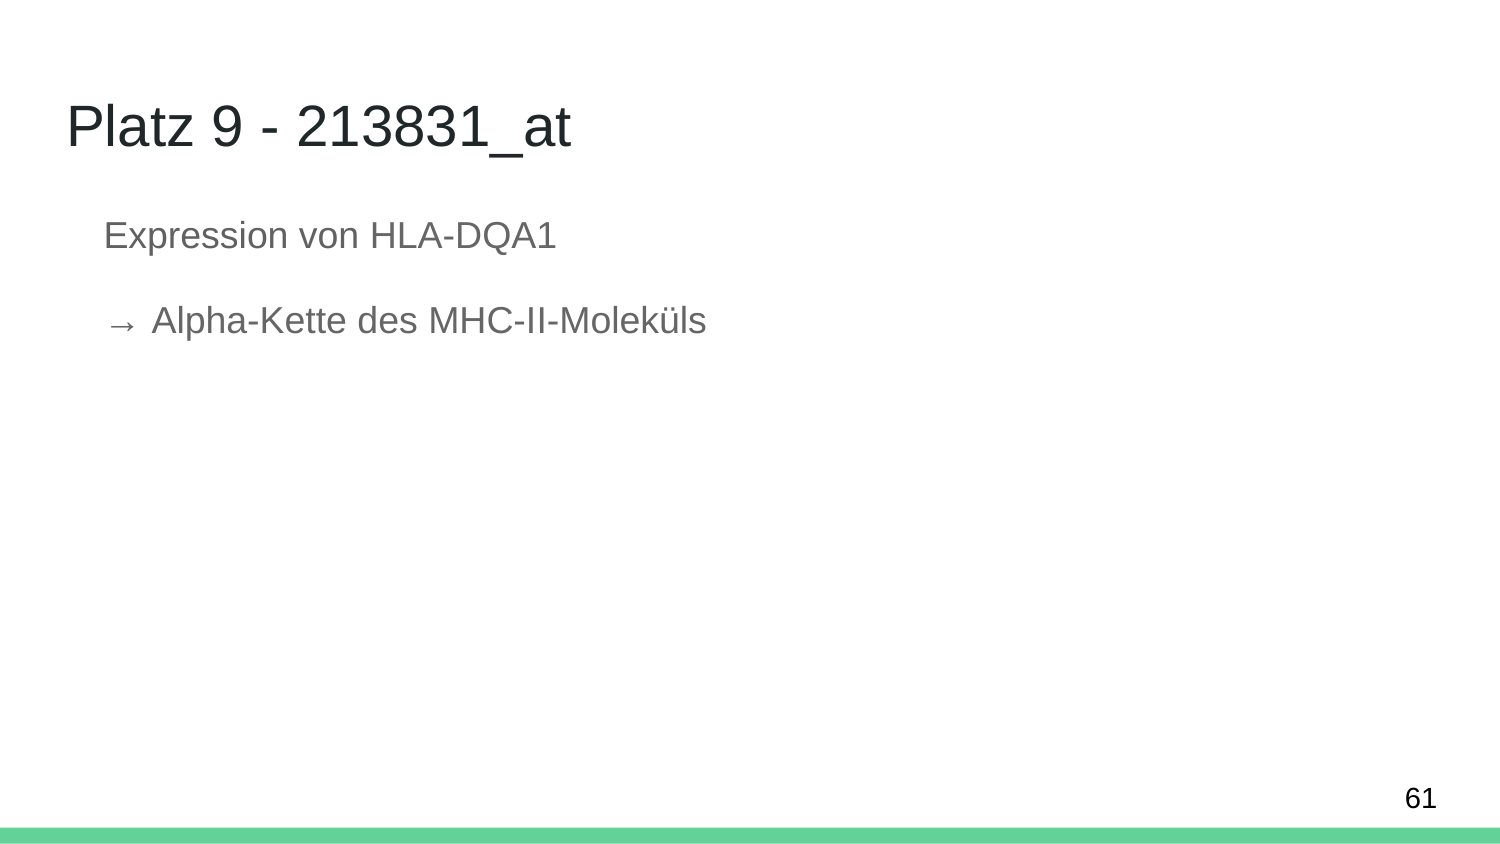

# Platz 9 - 213831_at
Expression von HLA-DQA1
→ Alpha-Kette des MHC-II-Moleküls
61